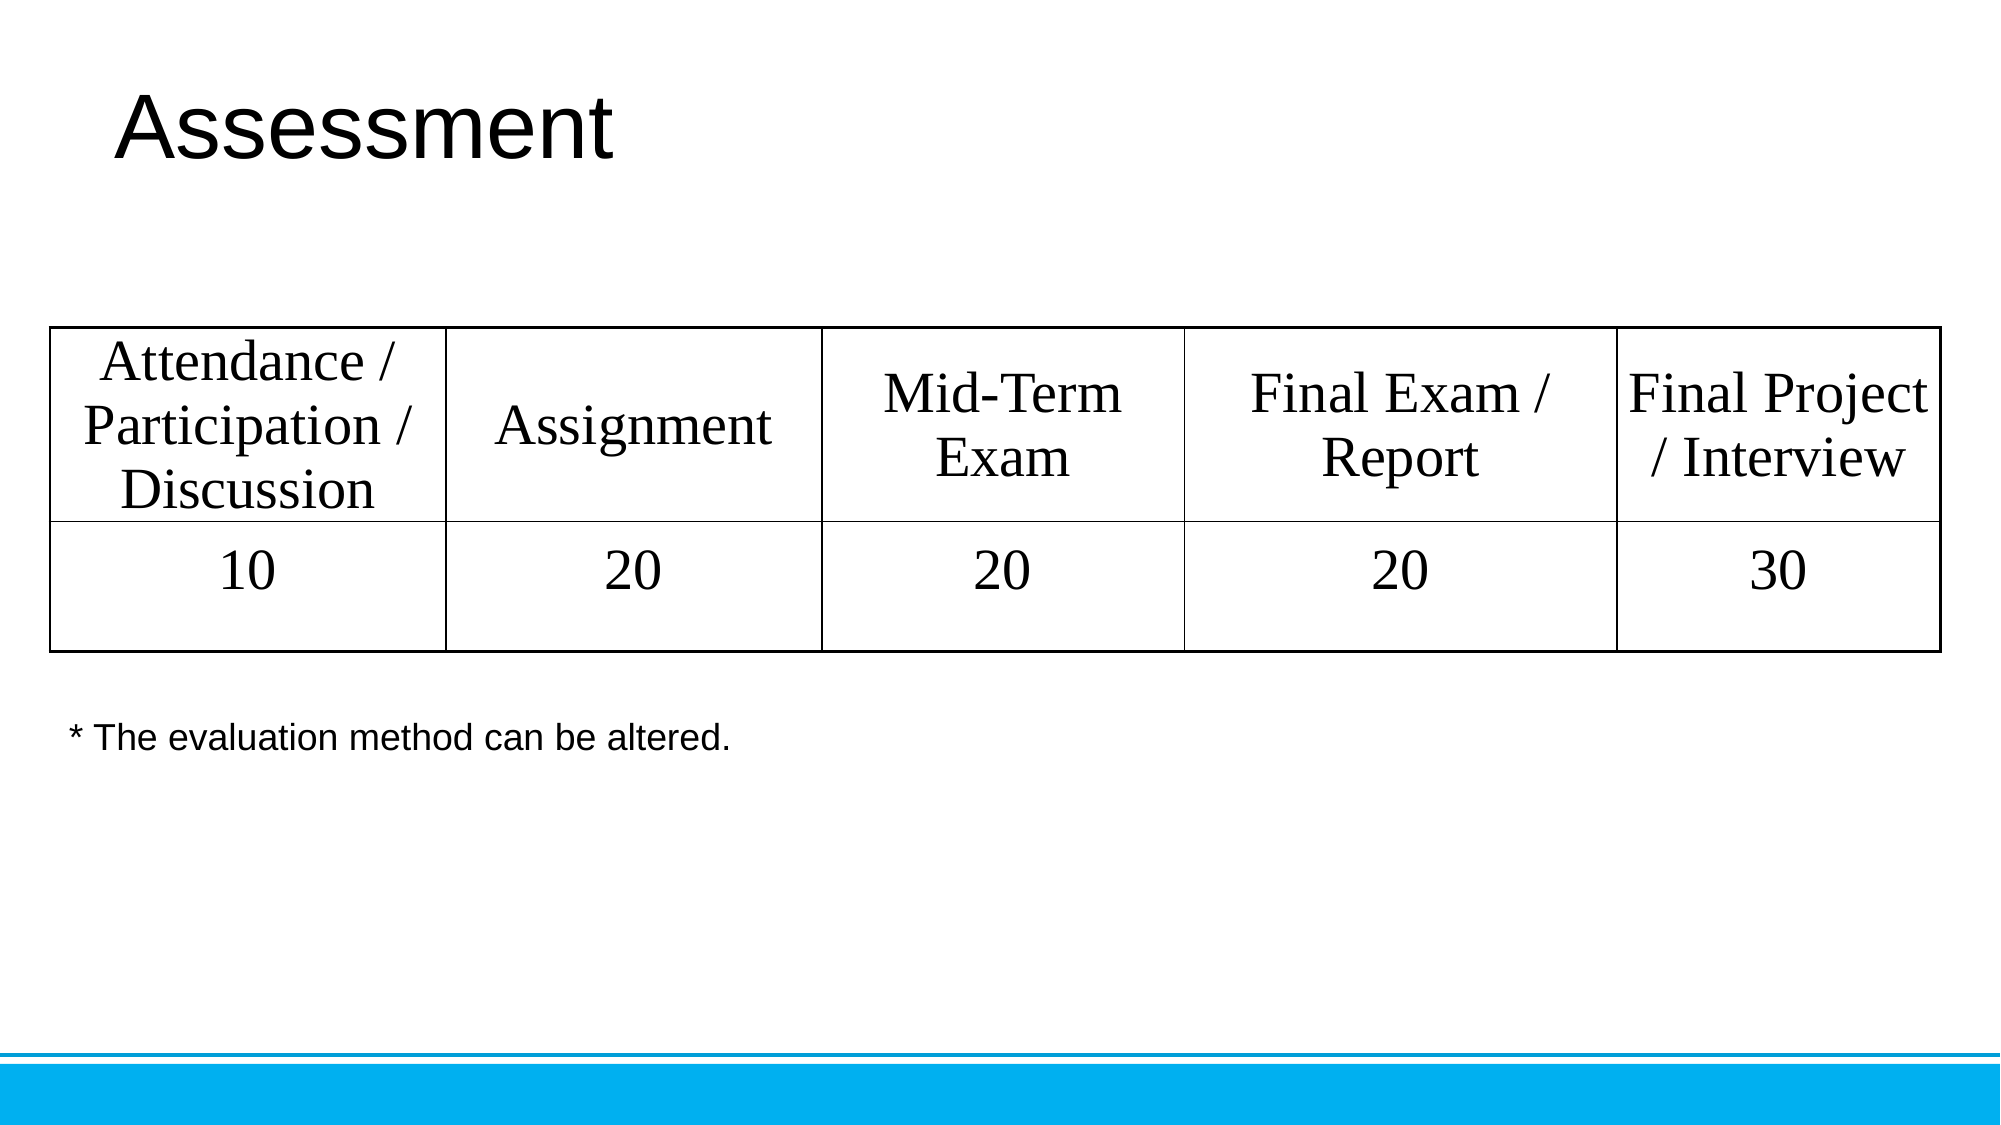

# Assessment

| Attendance / Participation / Discussion | Assignment | Mid-Term Exam | Final Exam / Report | Final Project / Interview |
| --- | --- | --- | --- | --- |
| 10 | 20 | 20 | 20 | 30 |
* The evaluation method can be altered.